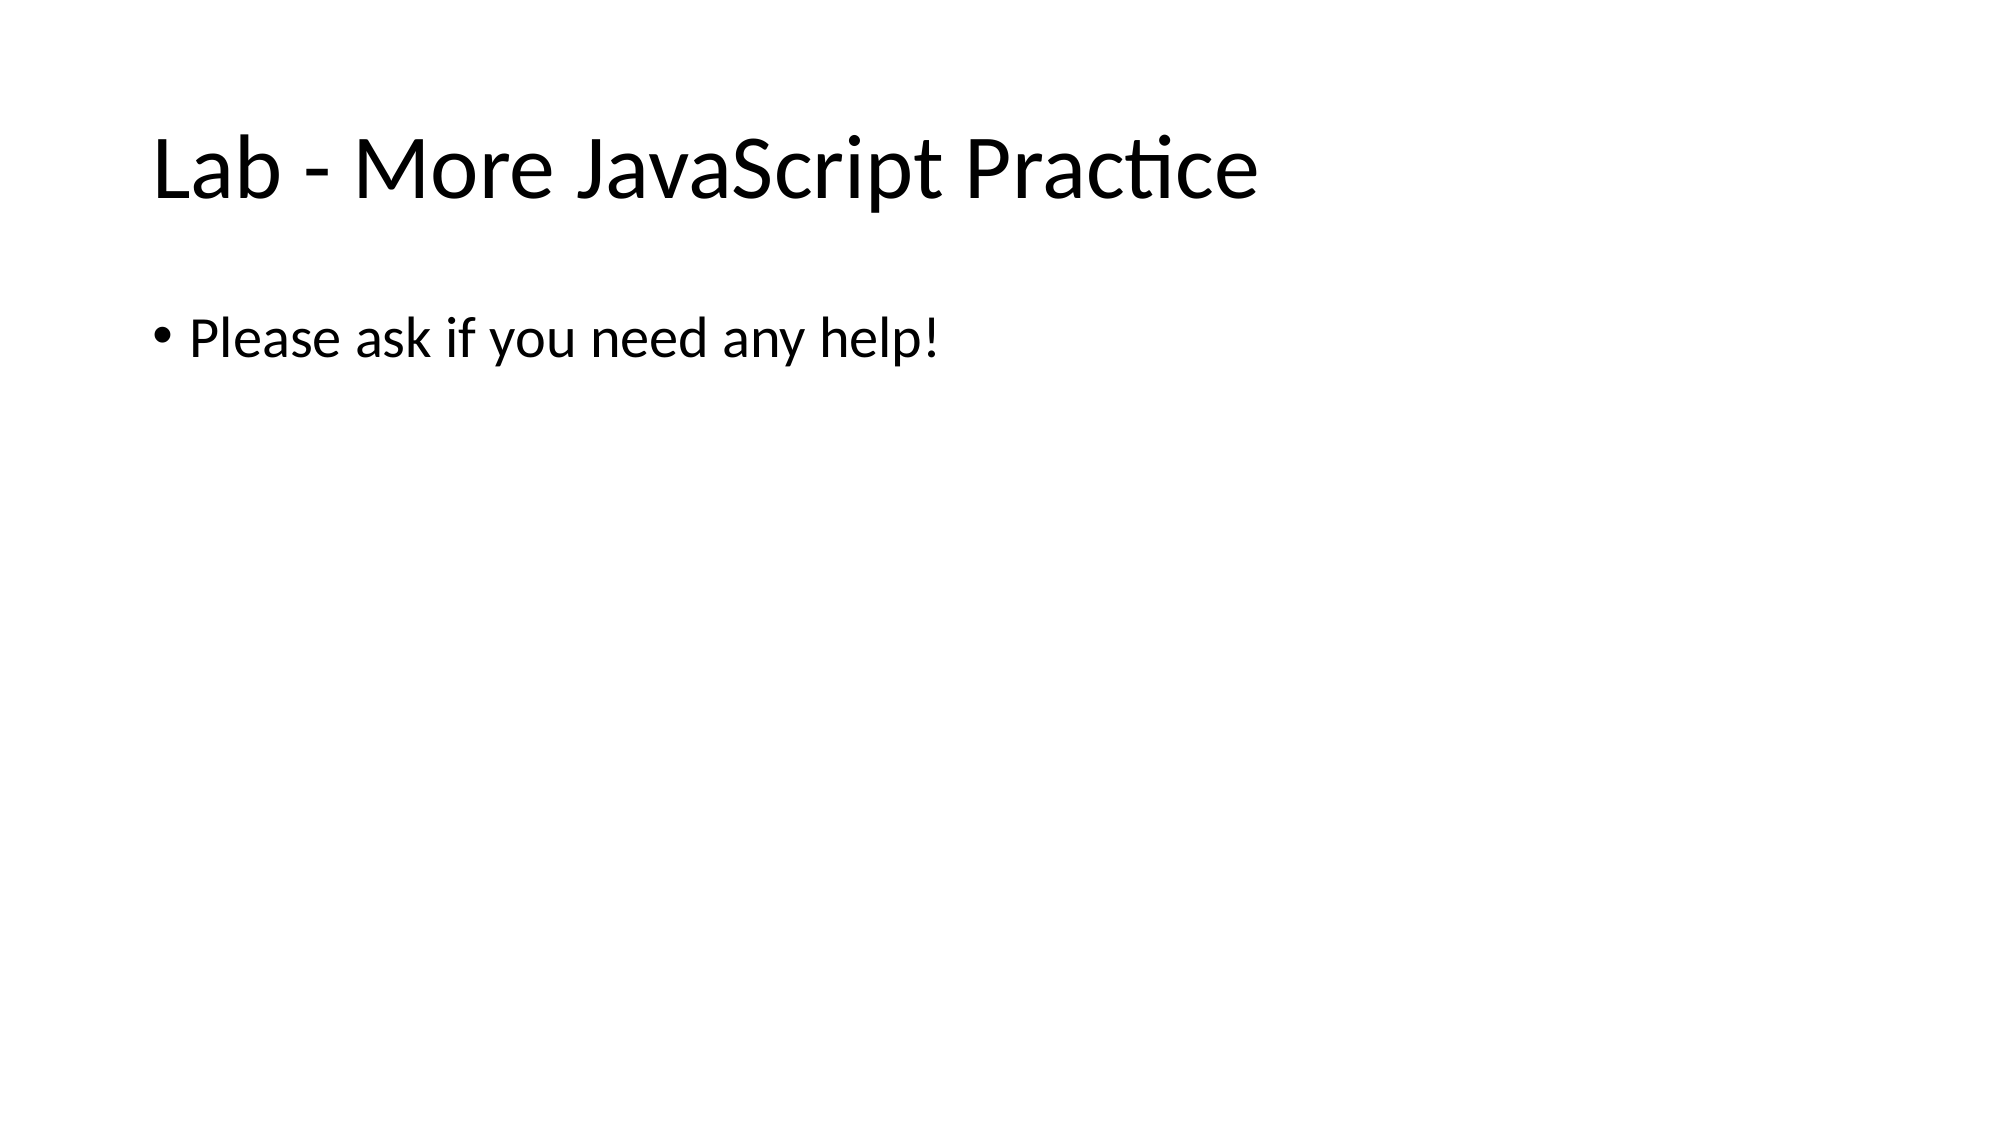

# Lab - More JavaScript Practice
Please ask if you need any help!